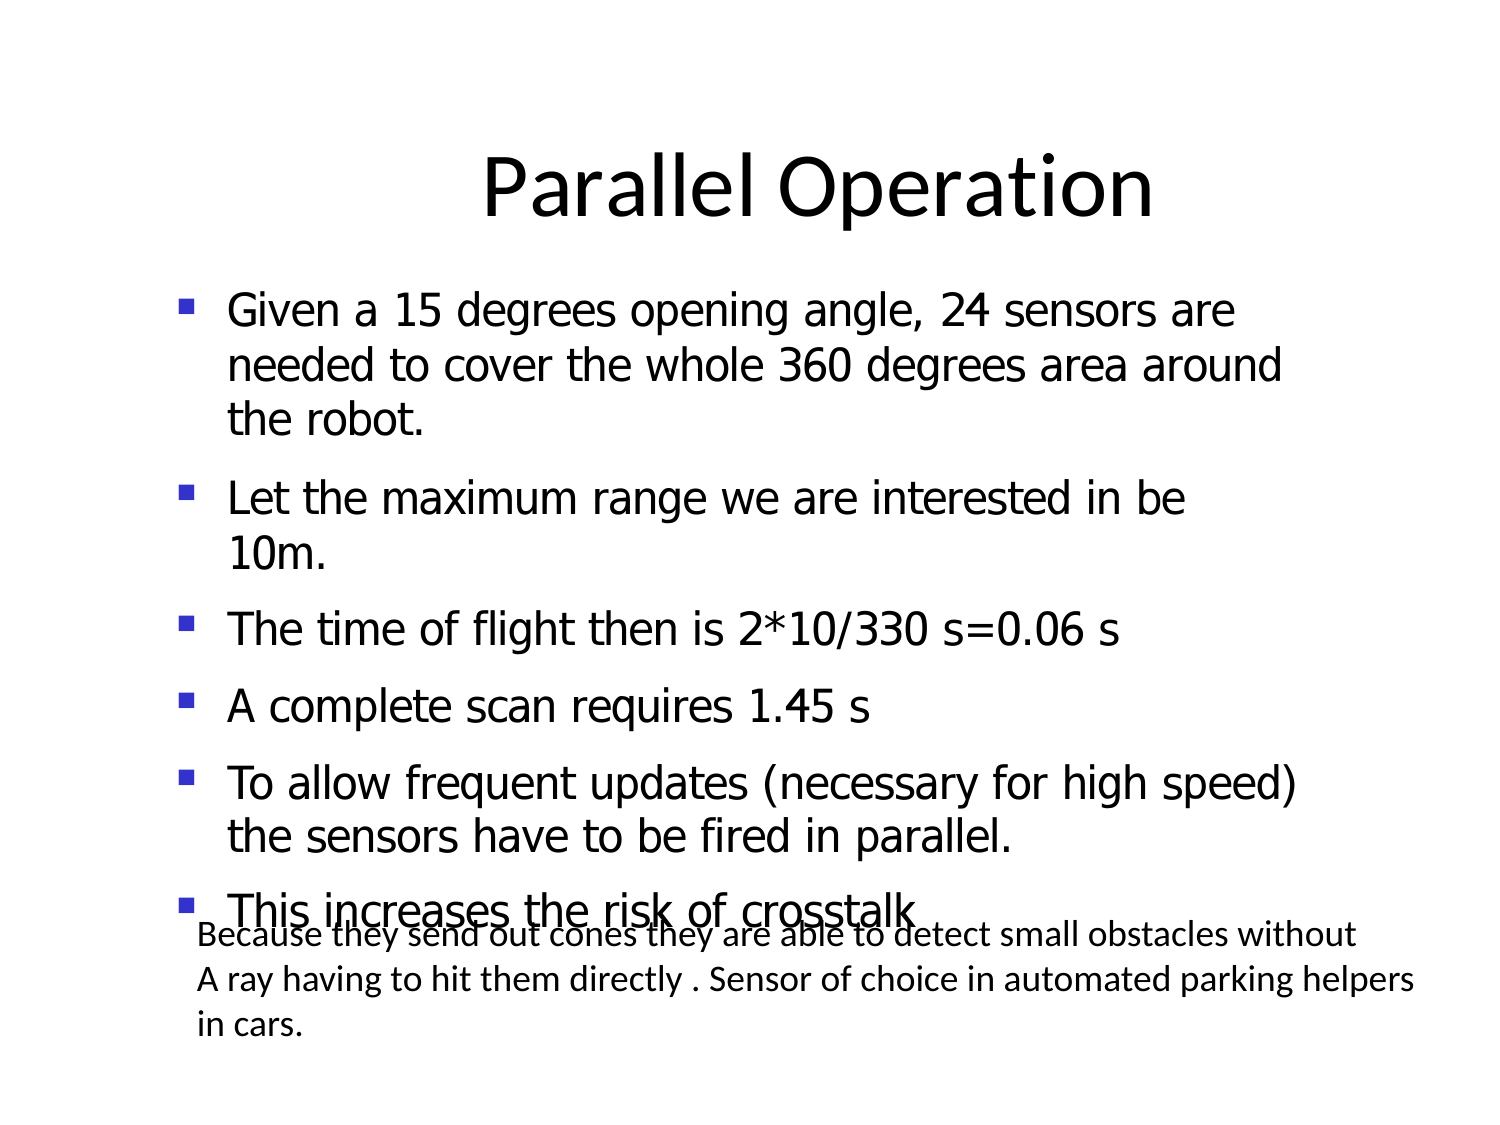

# Parallel Operation
Given a 15 degrees opening angle, 24 sensors are needed to cover the whole 360 degrees area around the robot.
Let the maximum range we are interested in be 10m.
The time of flight then is 2*10/330 s=0.06 s
A complete scan requires 1.45 s
To allow frequent updates (necessary for high speed) the sensors have to be fired in parallel.
This increases the risk of crosstalk
Because they send out cones they are able to detect small obstacles without
A ray having to hit them directly . Sensor of choice in automated parking helpers
in cars.